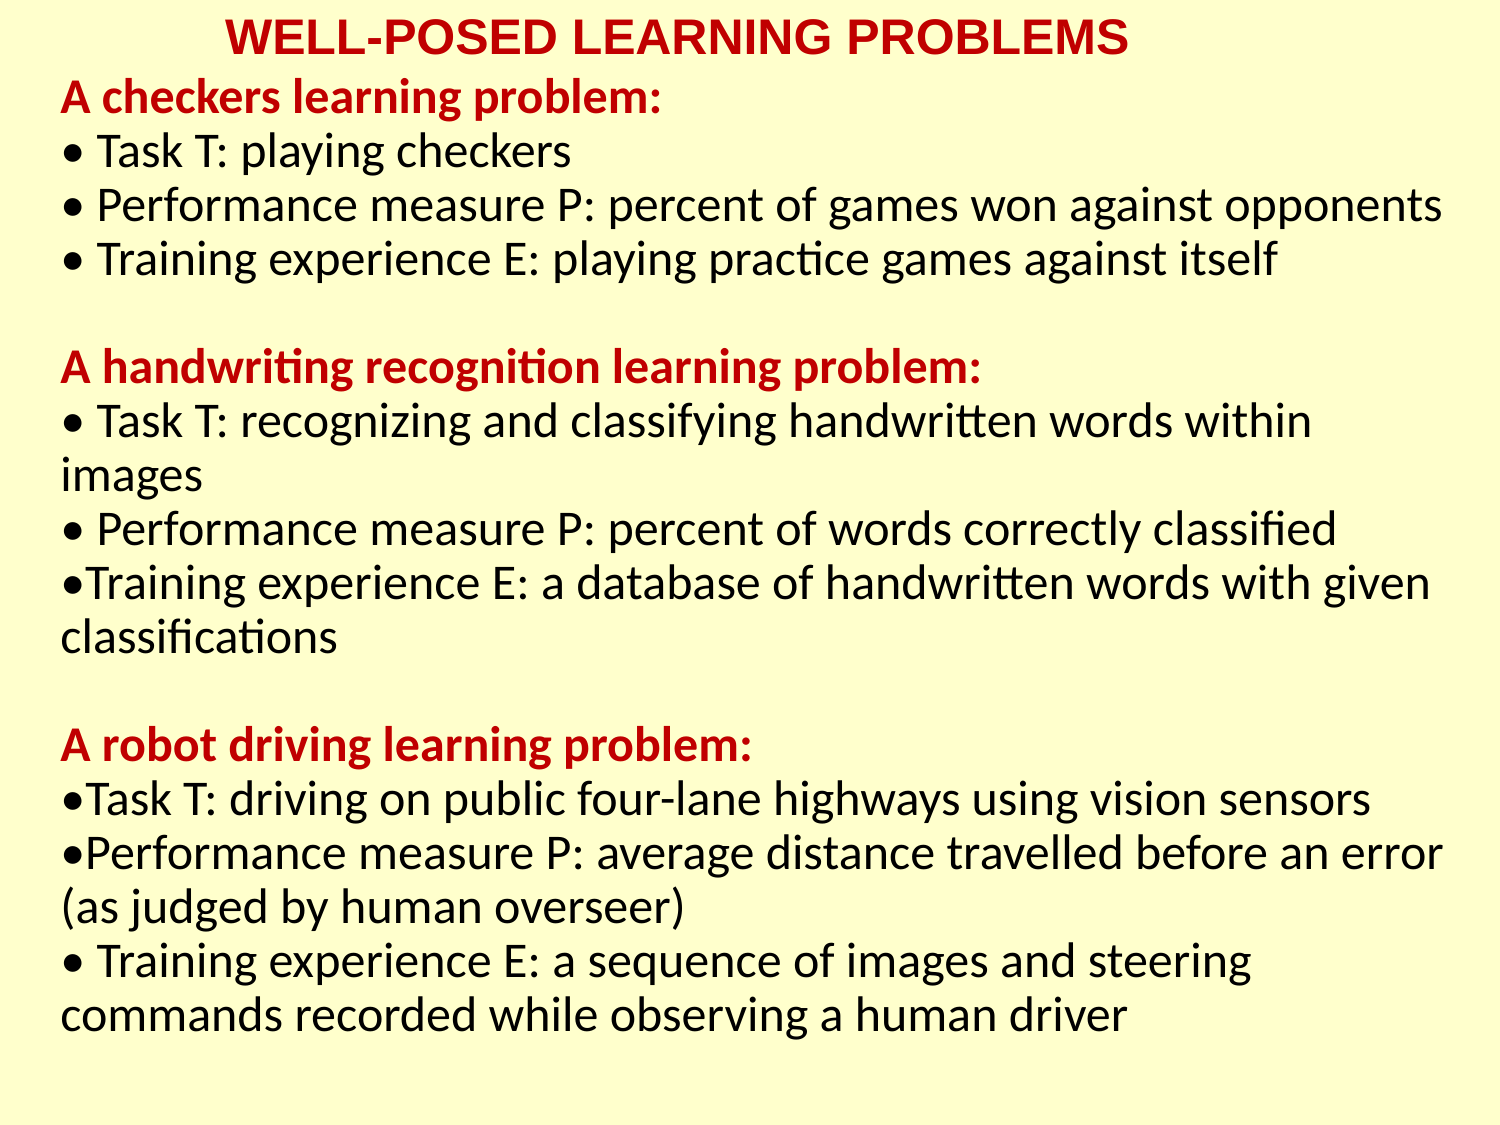

# WELL-POSED LEARNING PROBLEMS
A checkers learning problem:
• Task T: playing checkers
• Performance measure P: percent of games won against opponents • Training experience E: playing practice games against itself

A handwriting recognition learning problem:
• Task T: recognizing and classifying handwritten words within images
• Performance measure P: percent of words correctly classified •Training experience E: a database of handwritten words with given classifications

A robot driving learning problem:
•Task T: driving on public four-lane highways using vision sensors •Performance measure P: average distance travelled before an error (as judged by human overseer)
• Training experience E: a sequence of images and steering commands recorded while observing a human driver